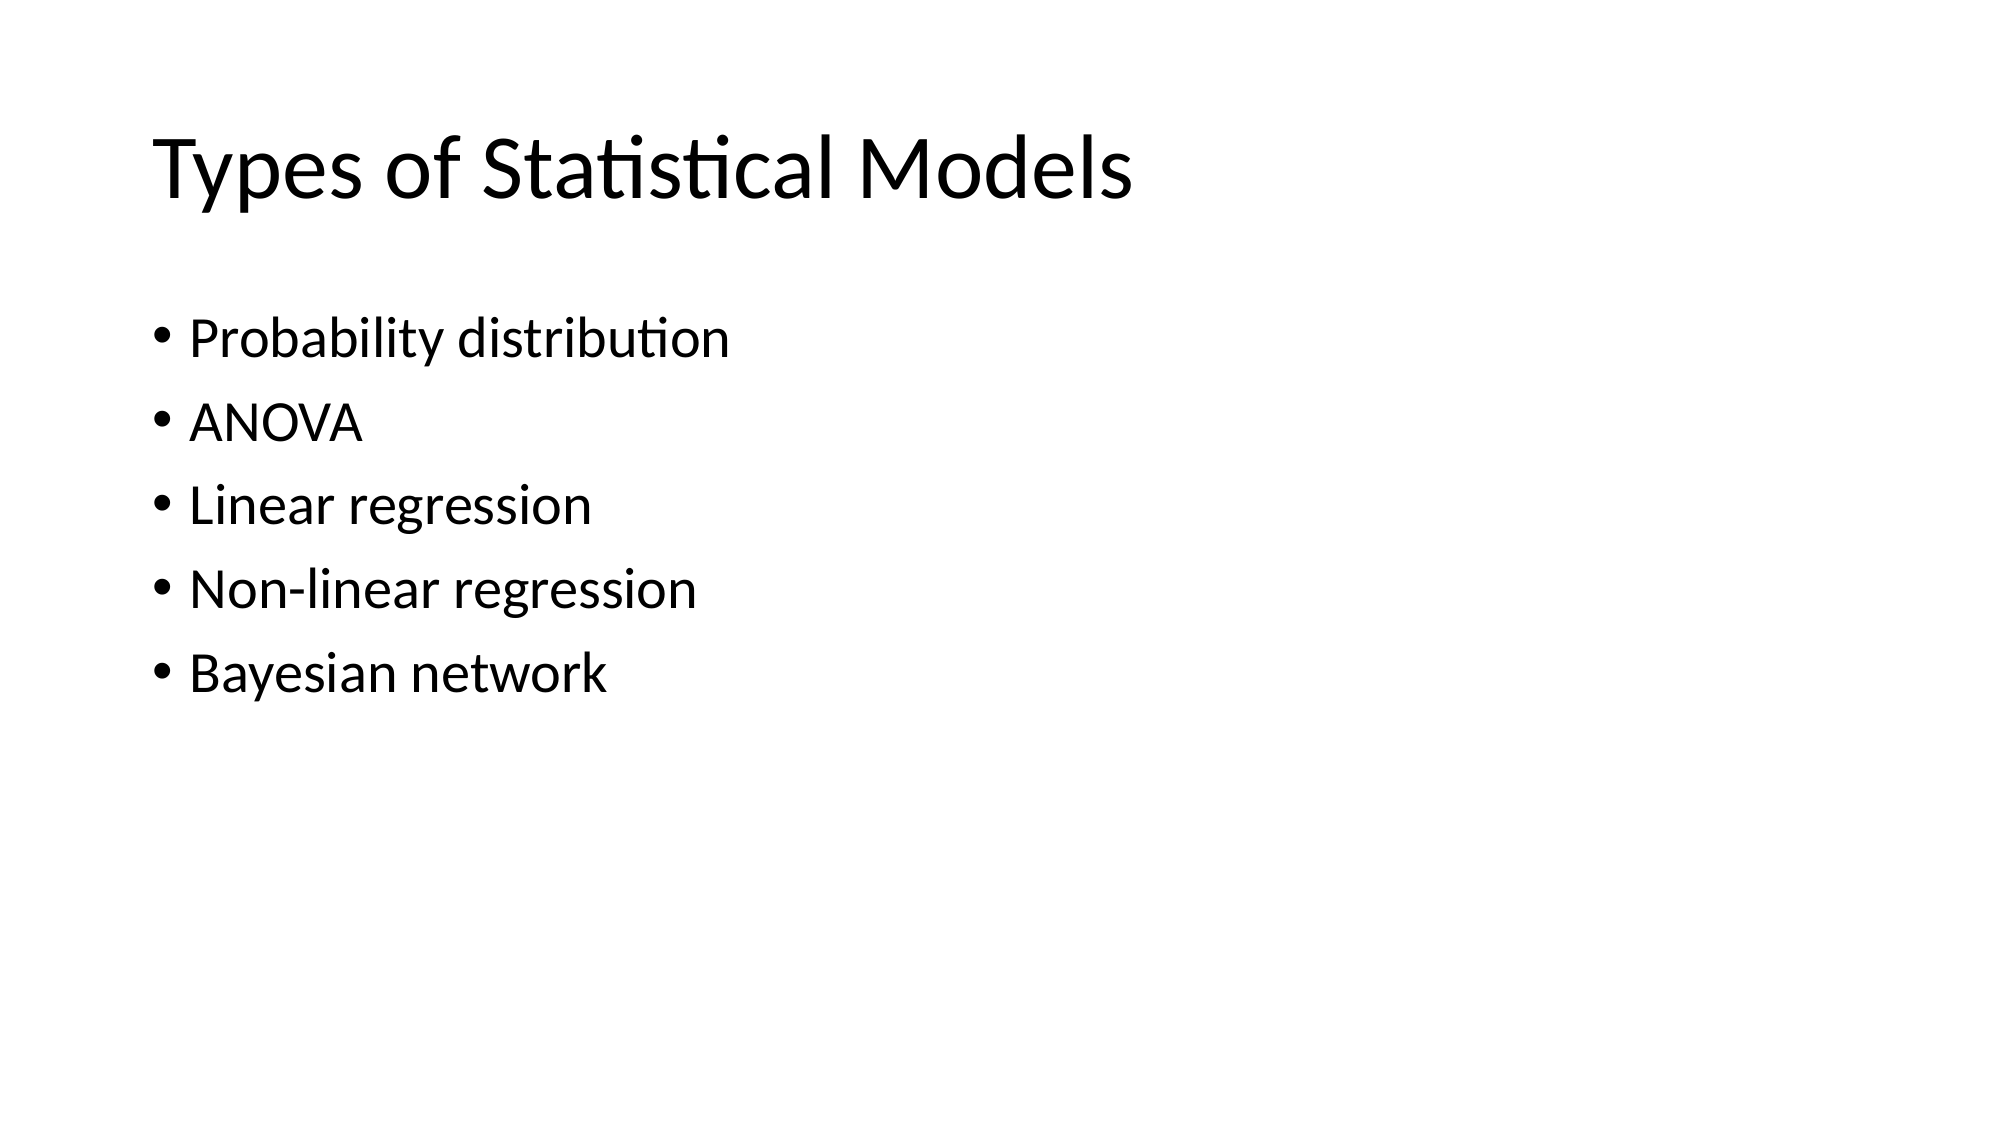

# Types of Statistical Models
Probability distribution
ANOVA
Linear regression
Non-linear regression
Bayesian network